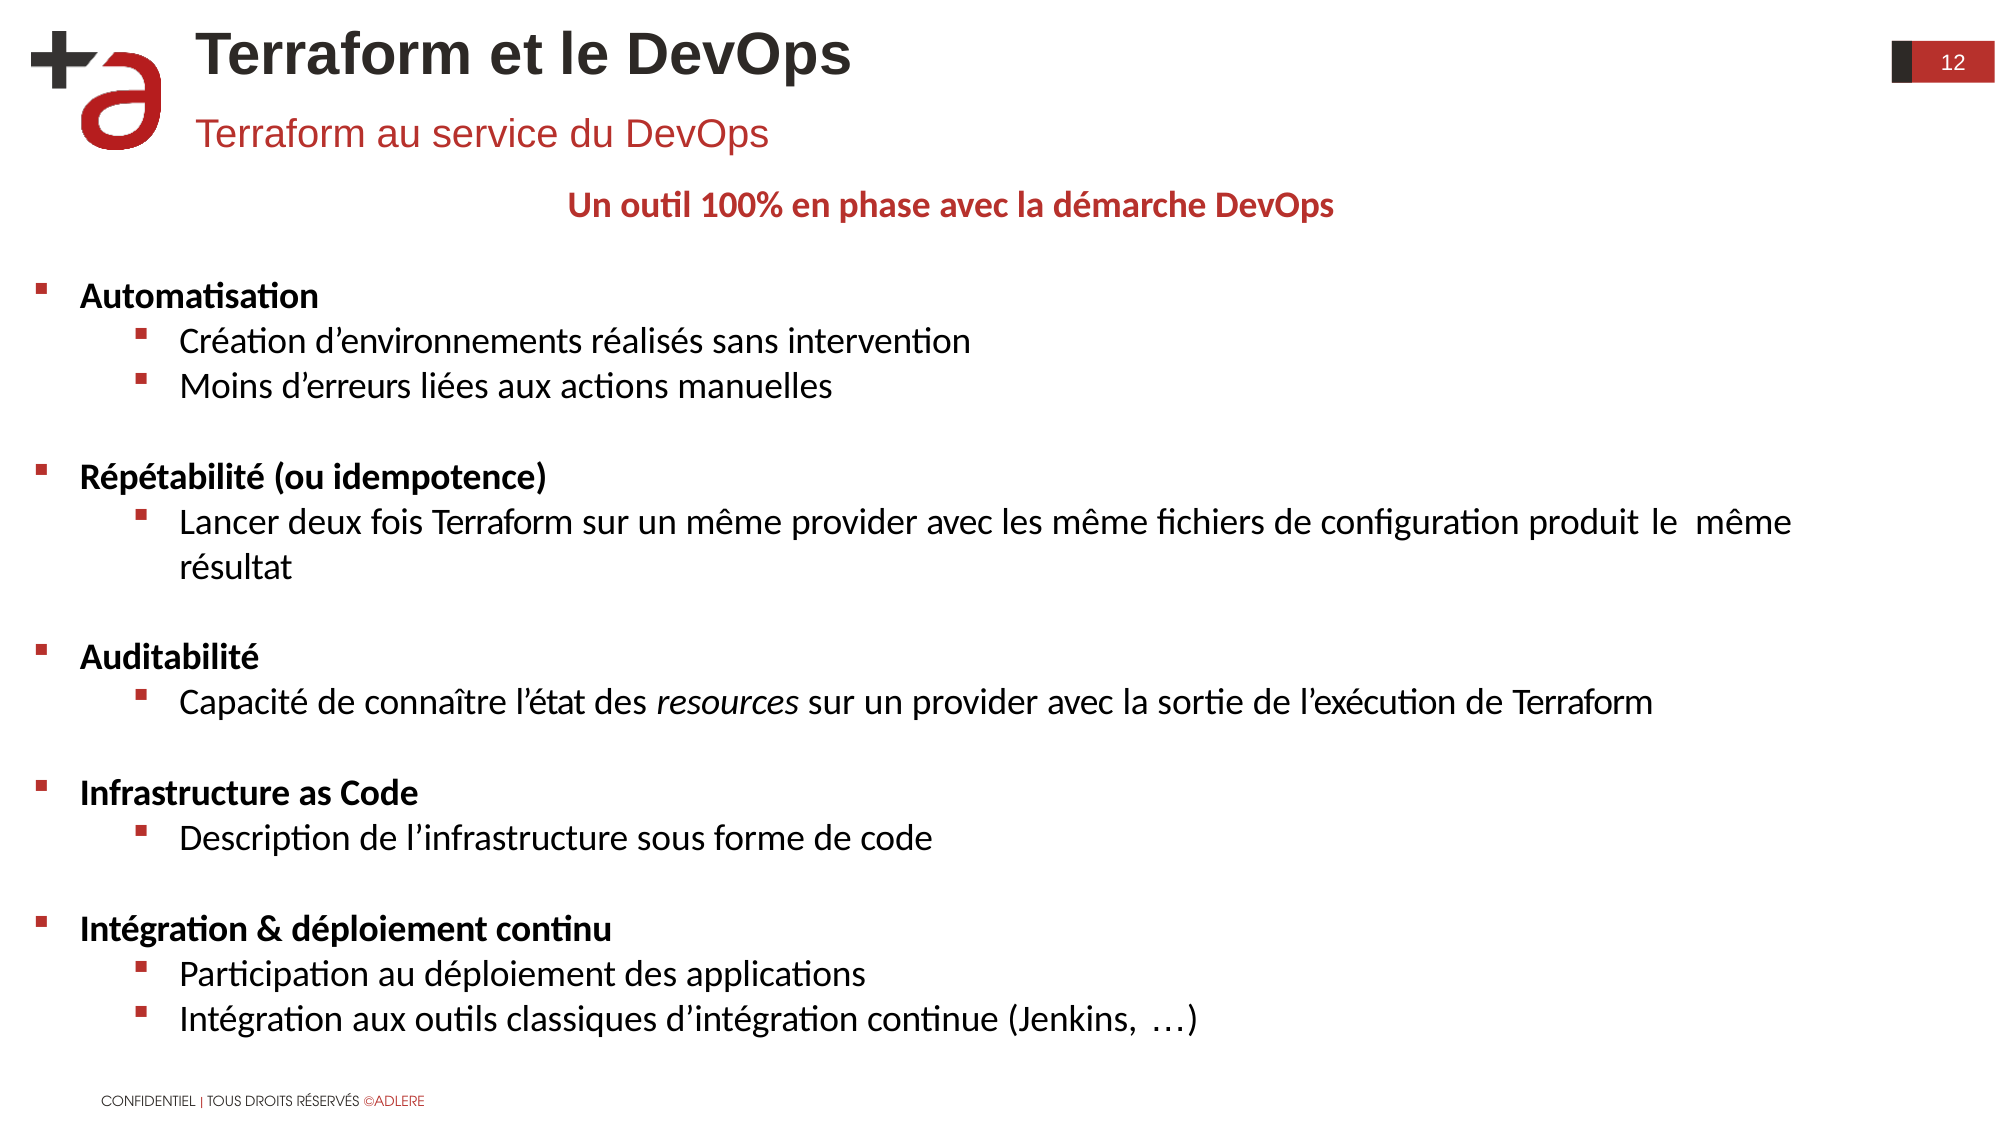

# Terraform et le DevOps
12
Terraform au service du DevOps
Un outil 100% en phase avec la démarche DevOps

Automatisation
Création d’environnements réalisés sans intervention
Moins d’erreurs liées aux actions manuelles

Répétabilité (ou idempotence)
Lancer deux fois Terraform sur un même provider avec les même fichiers de configuration produit le  même résultat

Auditabilité
Capacité de connaître l’état des resources sur un provider avec la sortie de l’exécution de Terraform

Infrastructure as Code
Description de l’infrastructure sous forme de code

Intégration & déploiement continu
Participation au déploiement des applications
Intégration aux outils classiques d’intégration continue (Jenkins, …)